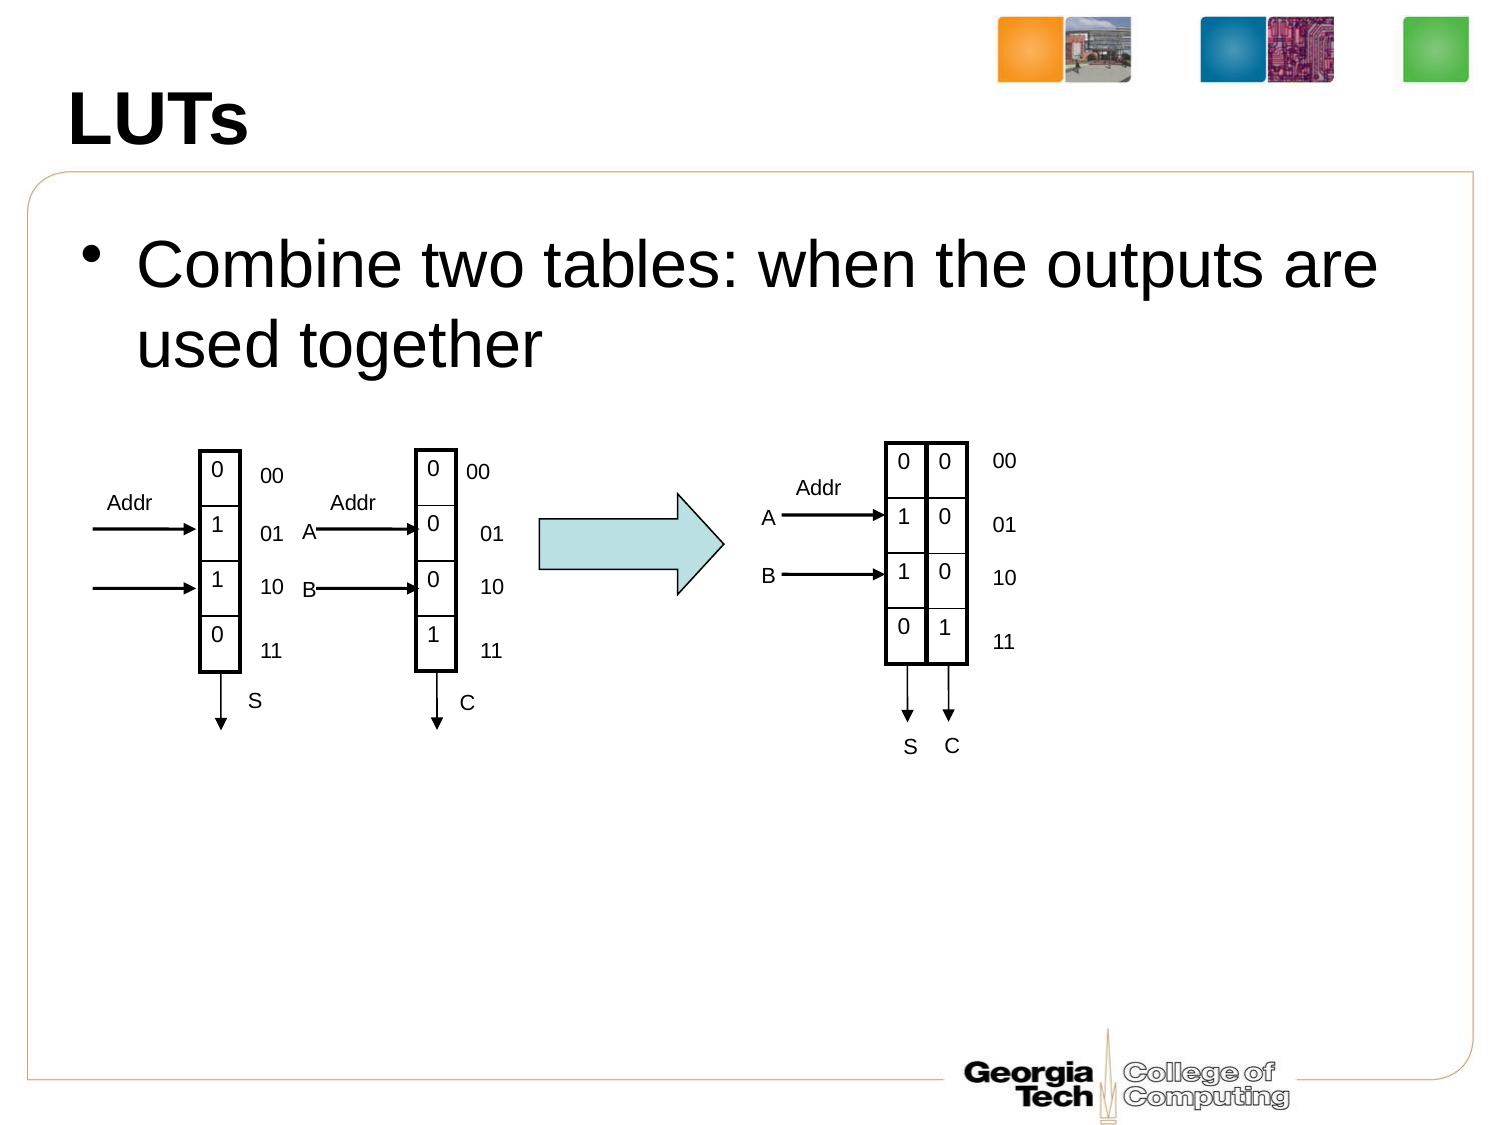

# LUTs
Combine two tables: when the outputs are used together
00
| 0 |
| --- |
| 1 |
| 1 |
| 0 |
| 0 |
| --- |
| 0 |
| 0 |
| 1 |
00
| 0 |
| --- |
| 0 |
| 0 |
| 1 |
| 0 |
| --- |
| 1 |
| 1 |
| 0 |
00
Addr
Addr
Addr

A
01
A
01
01

B
10
10
10
B

11
11
11

S
C
C
S